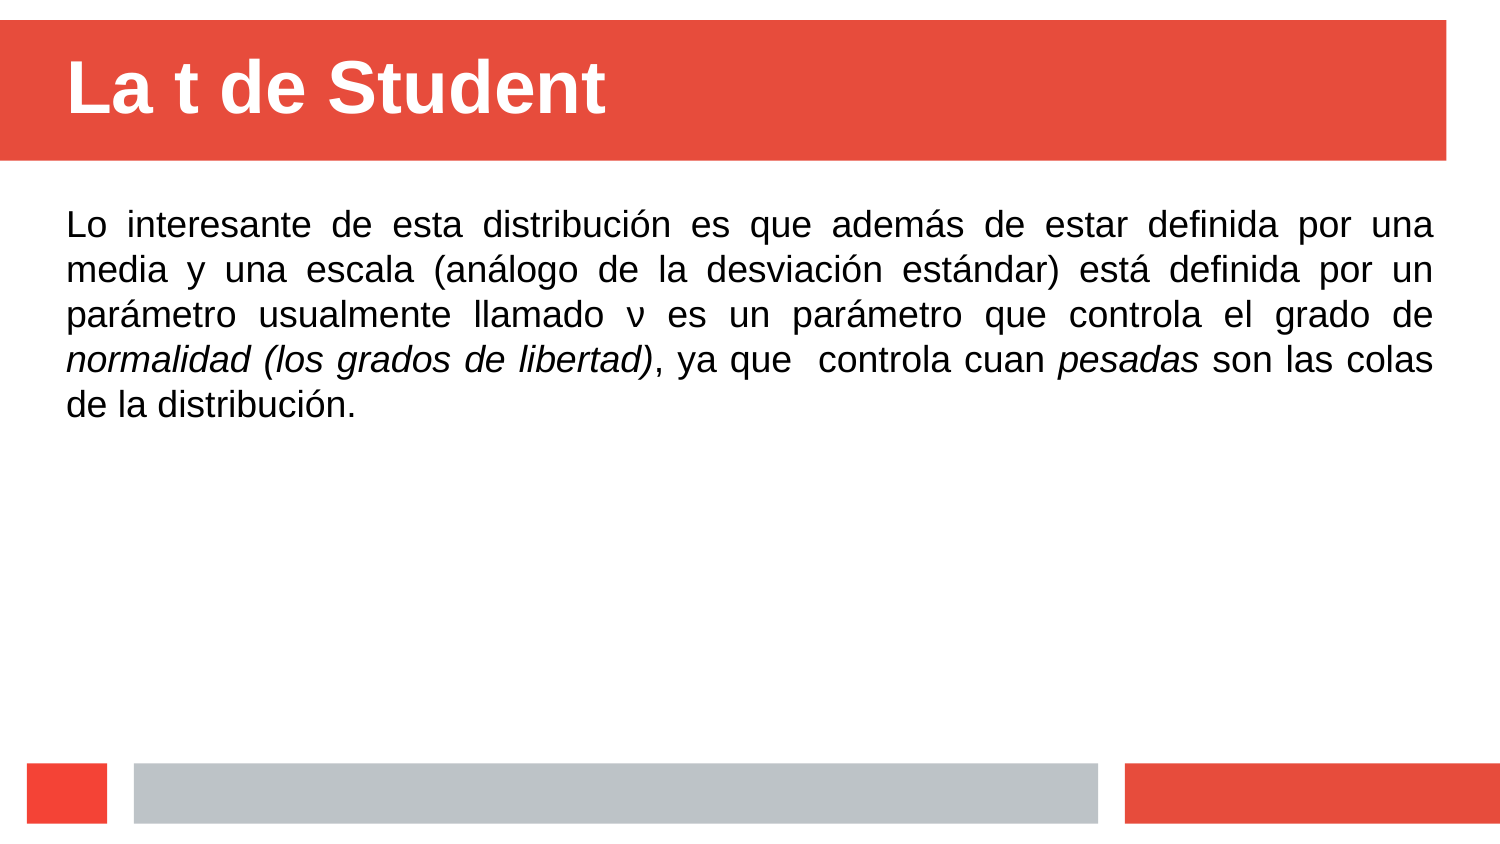

# La t de Student
Lo interesante de esta distribución es que además de estar definida por una media y una escala (análogo de la desviación estándar) está definida por un parámetro usualmente llamado ν es un parámetro que controla el grado de normalidad (los grados de libertad), ya que  controla cuan pesadas son las colas de la distribución.